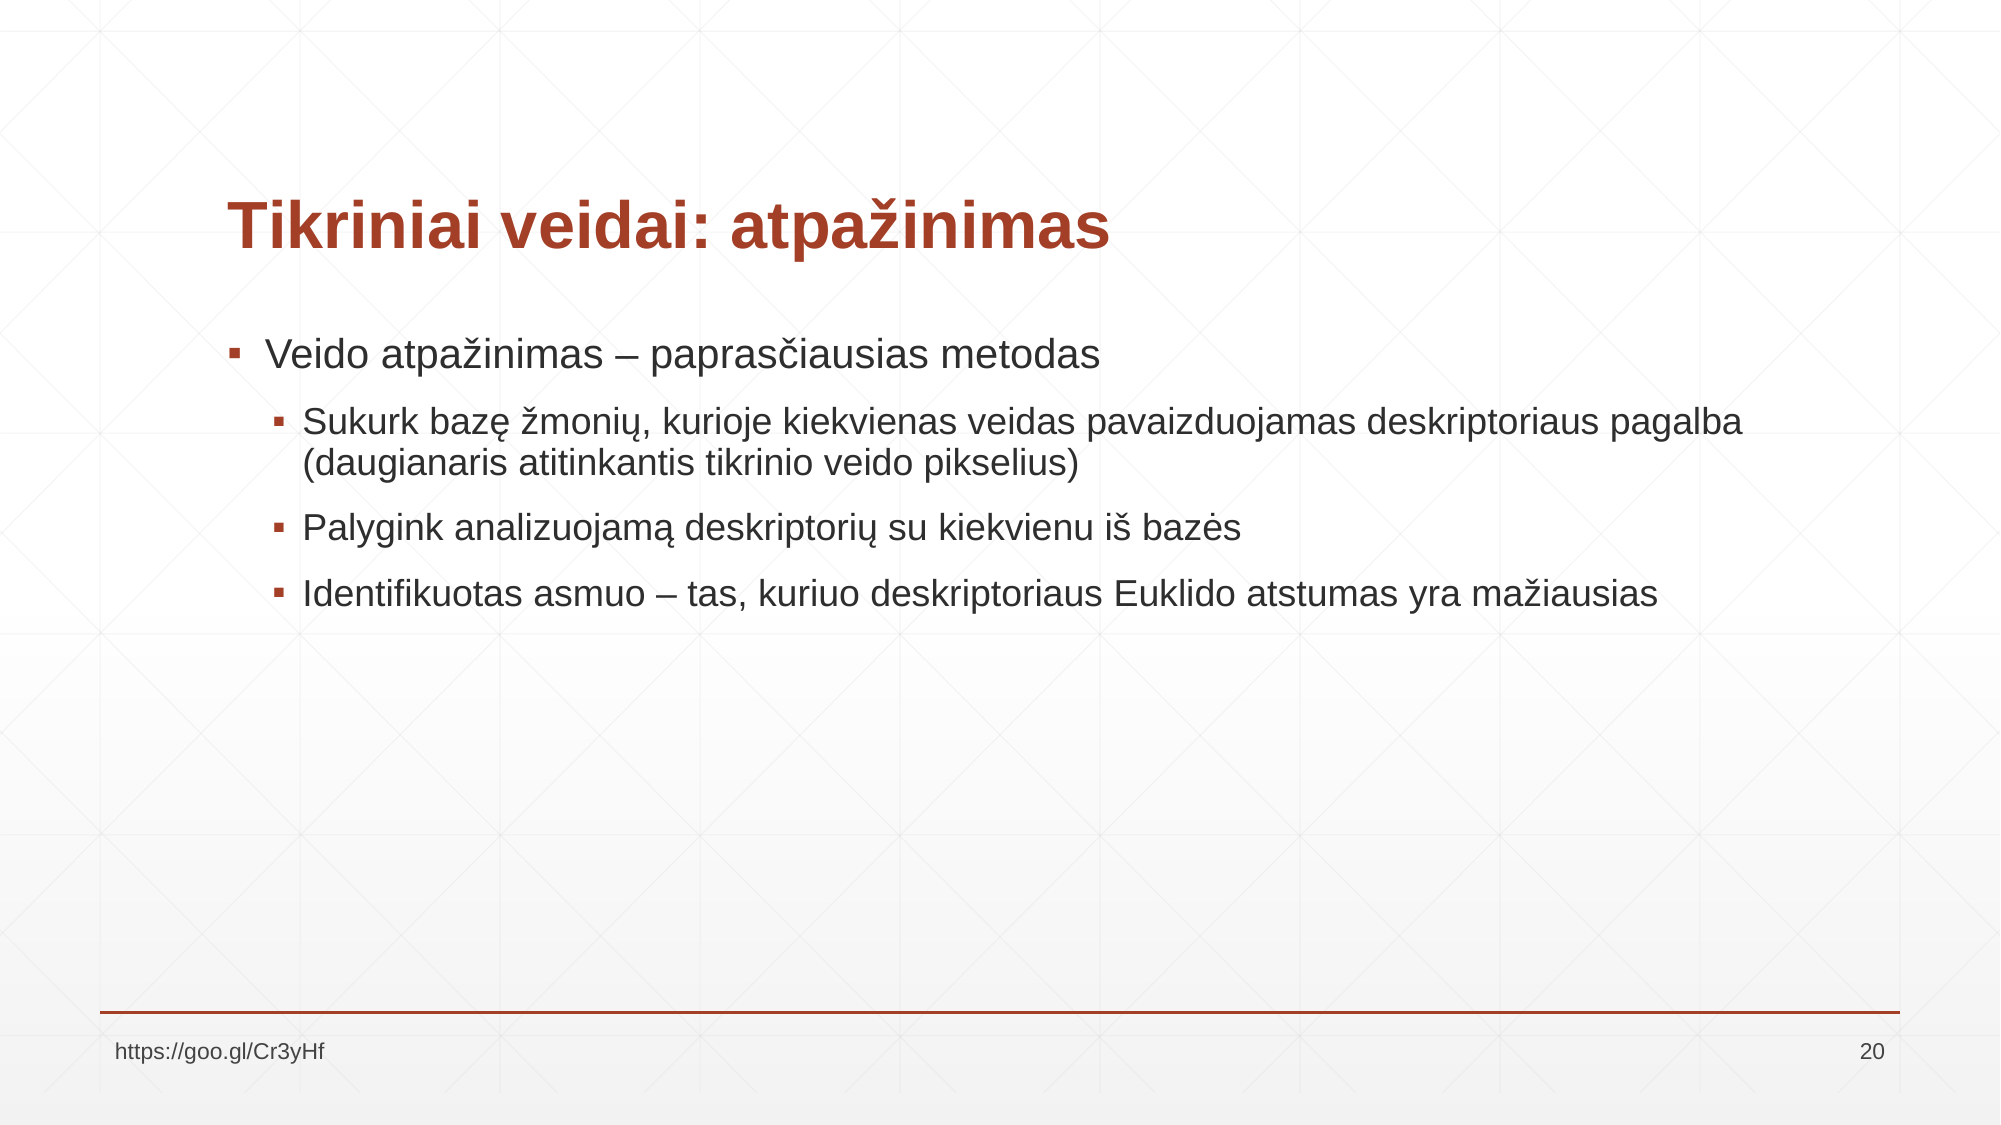

# Tikriniai veidai: atpažinimas
Veido atpažinimas – paprasčiausias metodas
Sukurk bazę žmonių, kurioje kiekvienas veidas pavaizduojamas deskriptoriaus pagalba (daugianaris atitinkantis tikrinio veido pikselius)
Palygink analizuojamą deskriptorių su kiekvienu iš bazės
Identifikuotas asmuo – tas, kuriuo deskriptoriaus Euklido atstumas yra mažiausias
https://goo.gl/Cr3yHf
20